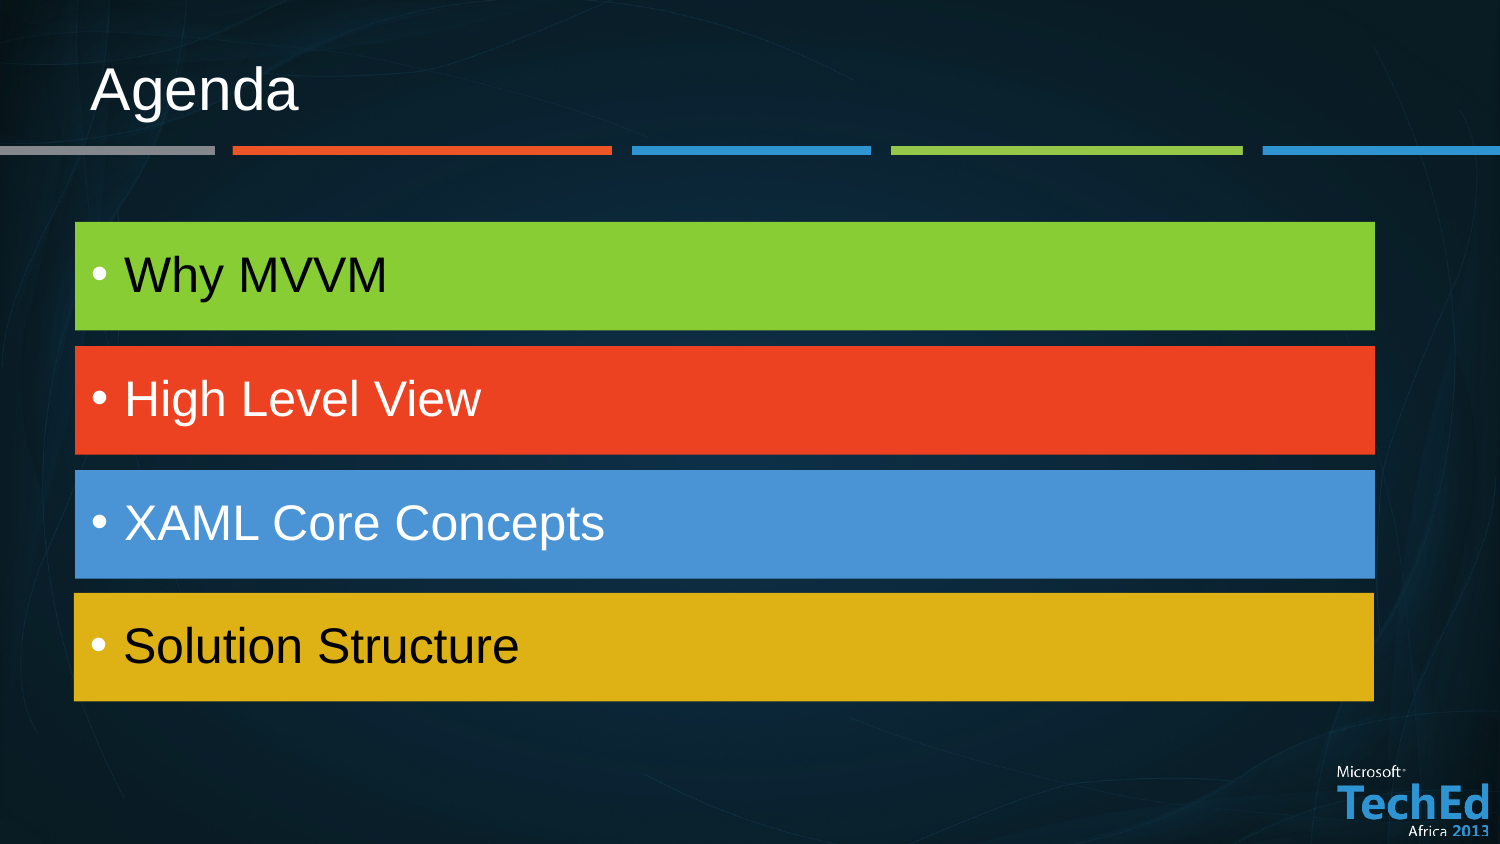

# Agenda
Why MVVM
High Level View
XAML Core Concepts
Solution Structure